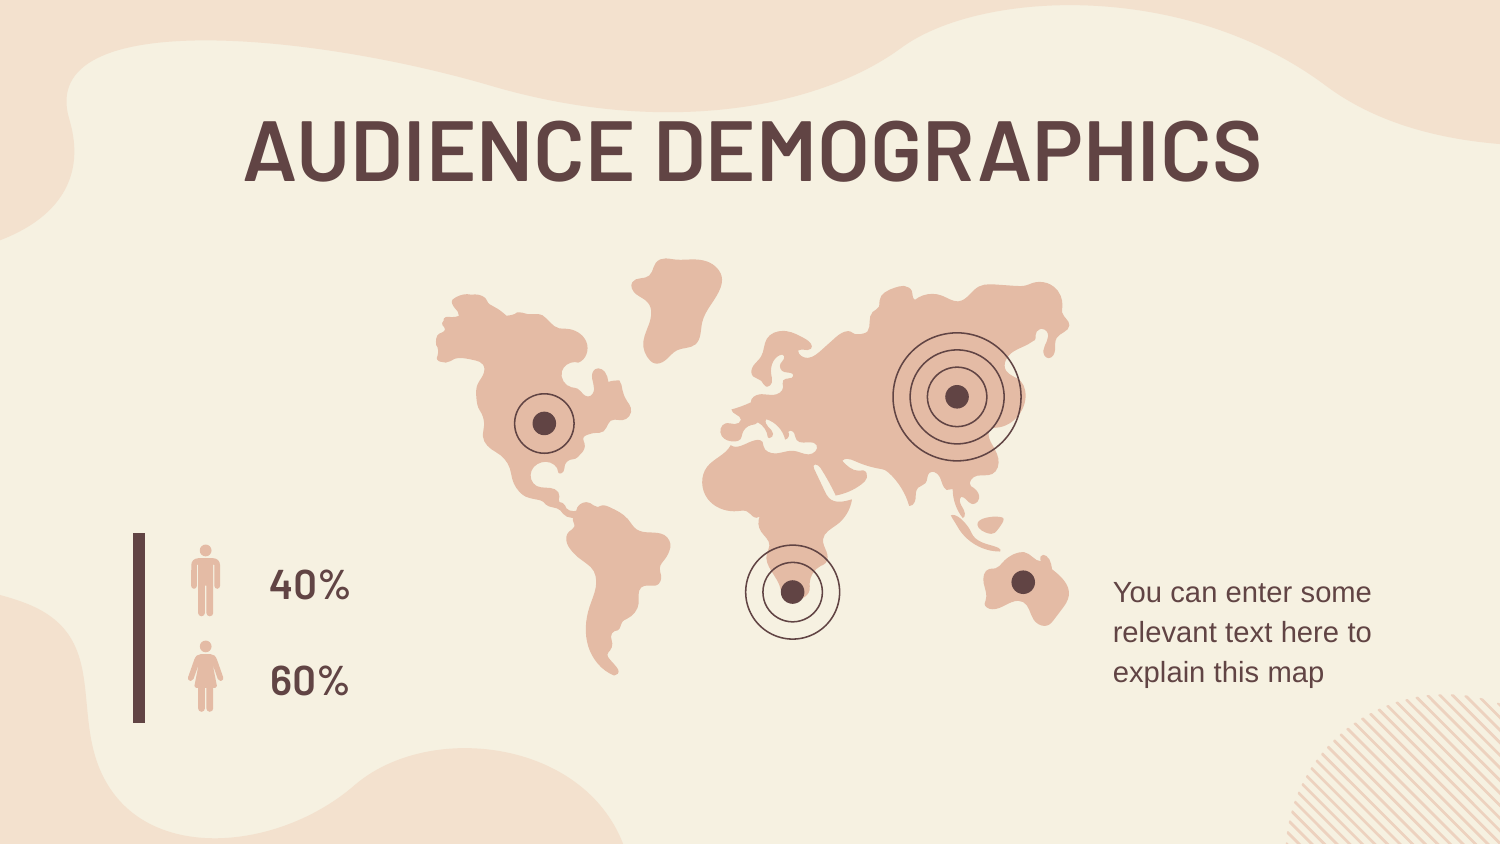

# AUDIENCE DEMOGRAPHICS

You can enter some relevant text here to explain this map
40%

60%